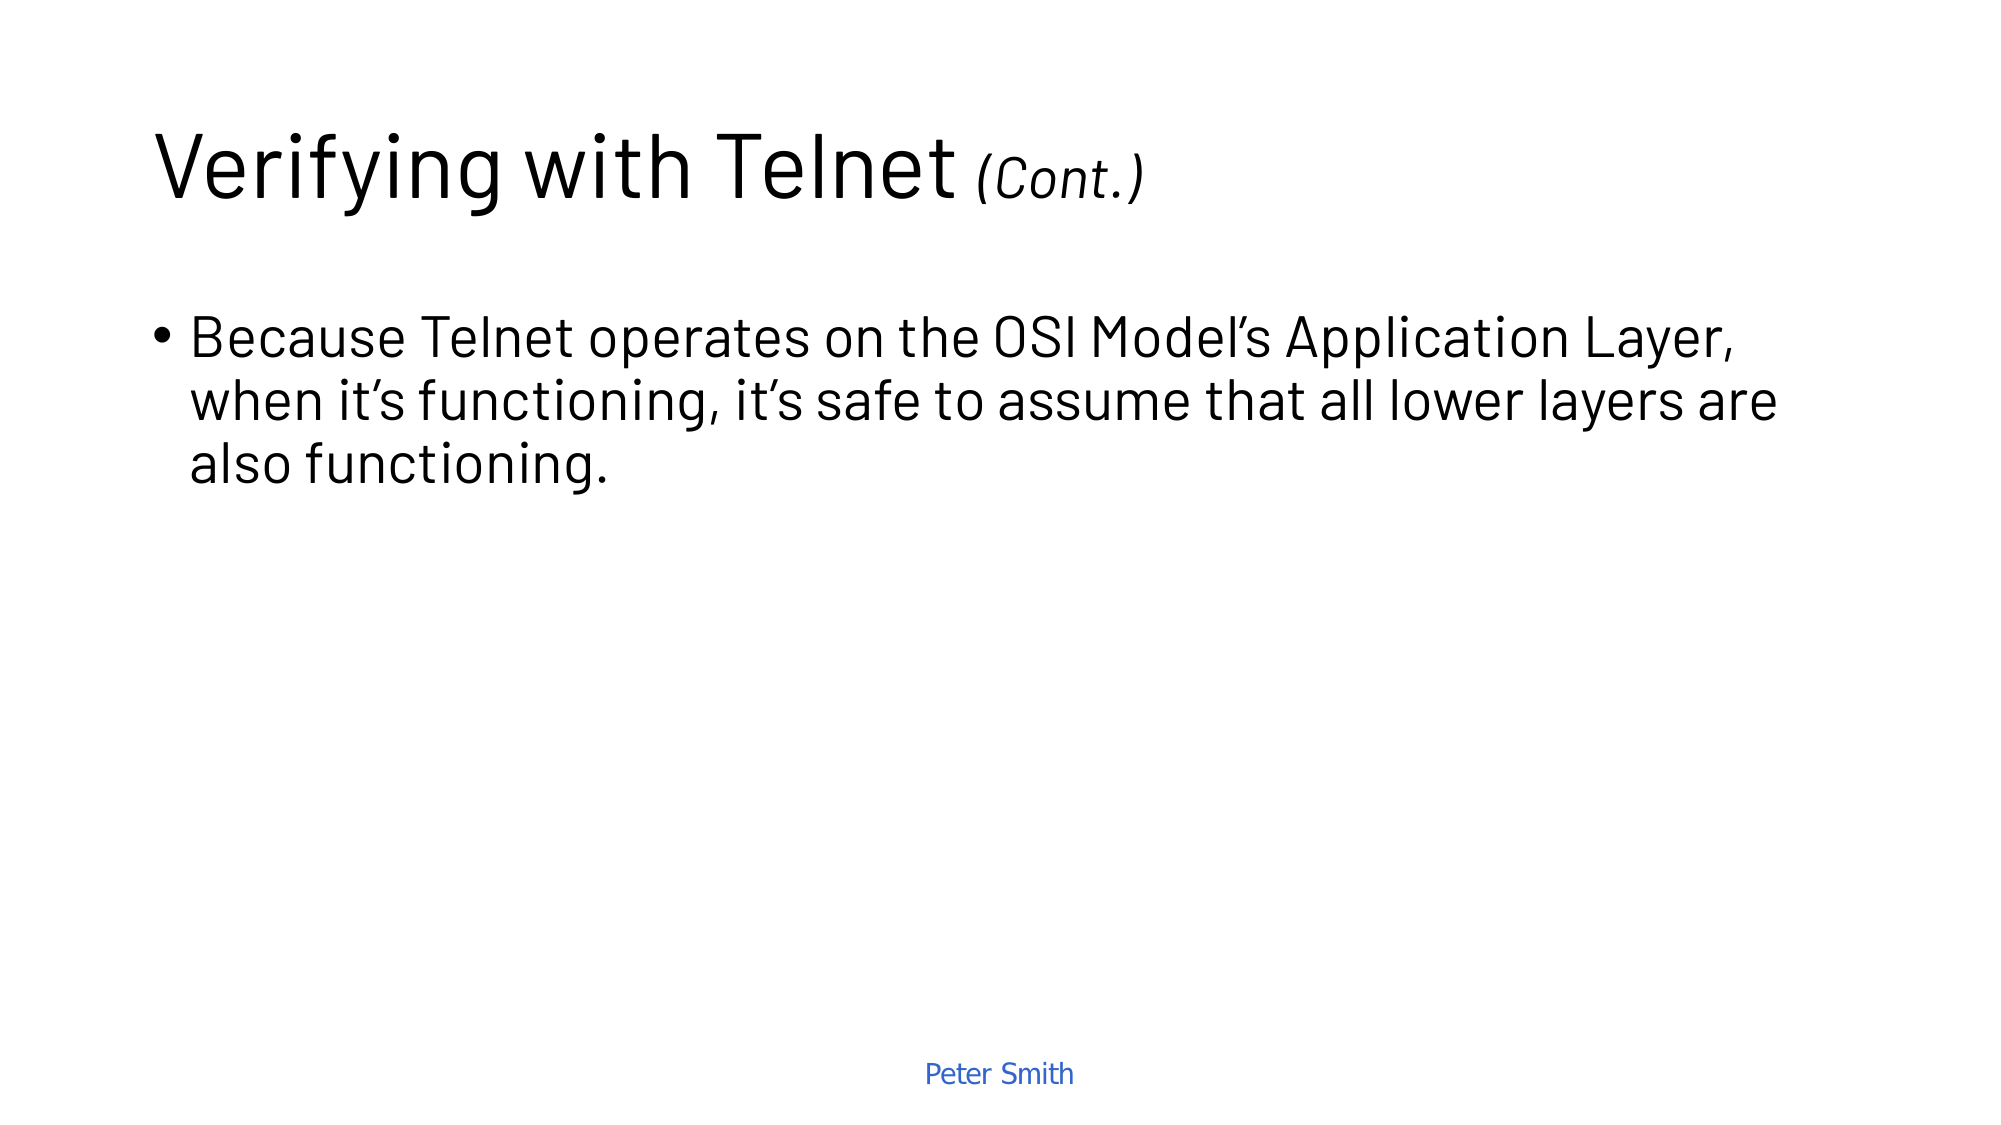

# Verifying with Telnet (Cont.)
Because Telnet operates on the OSI Model’s Application Layer, when it’s functioning, it’s safe to assume that all lower layers are also functioning.

Peter Smith
96